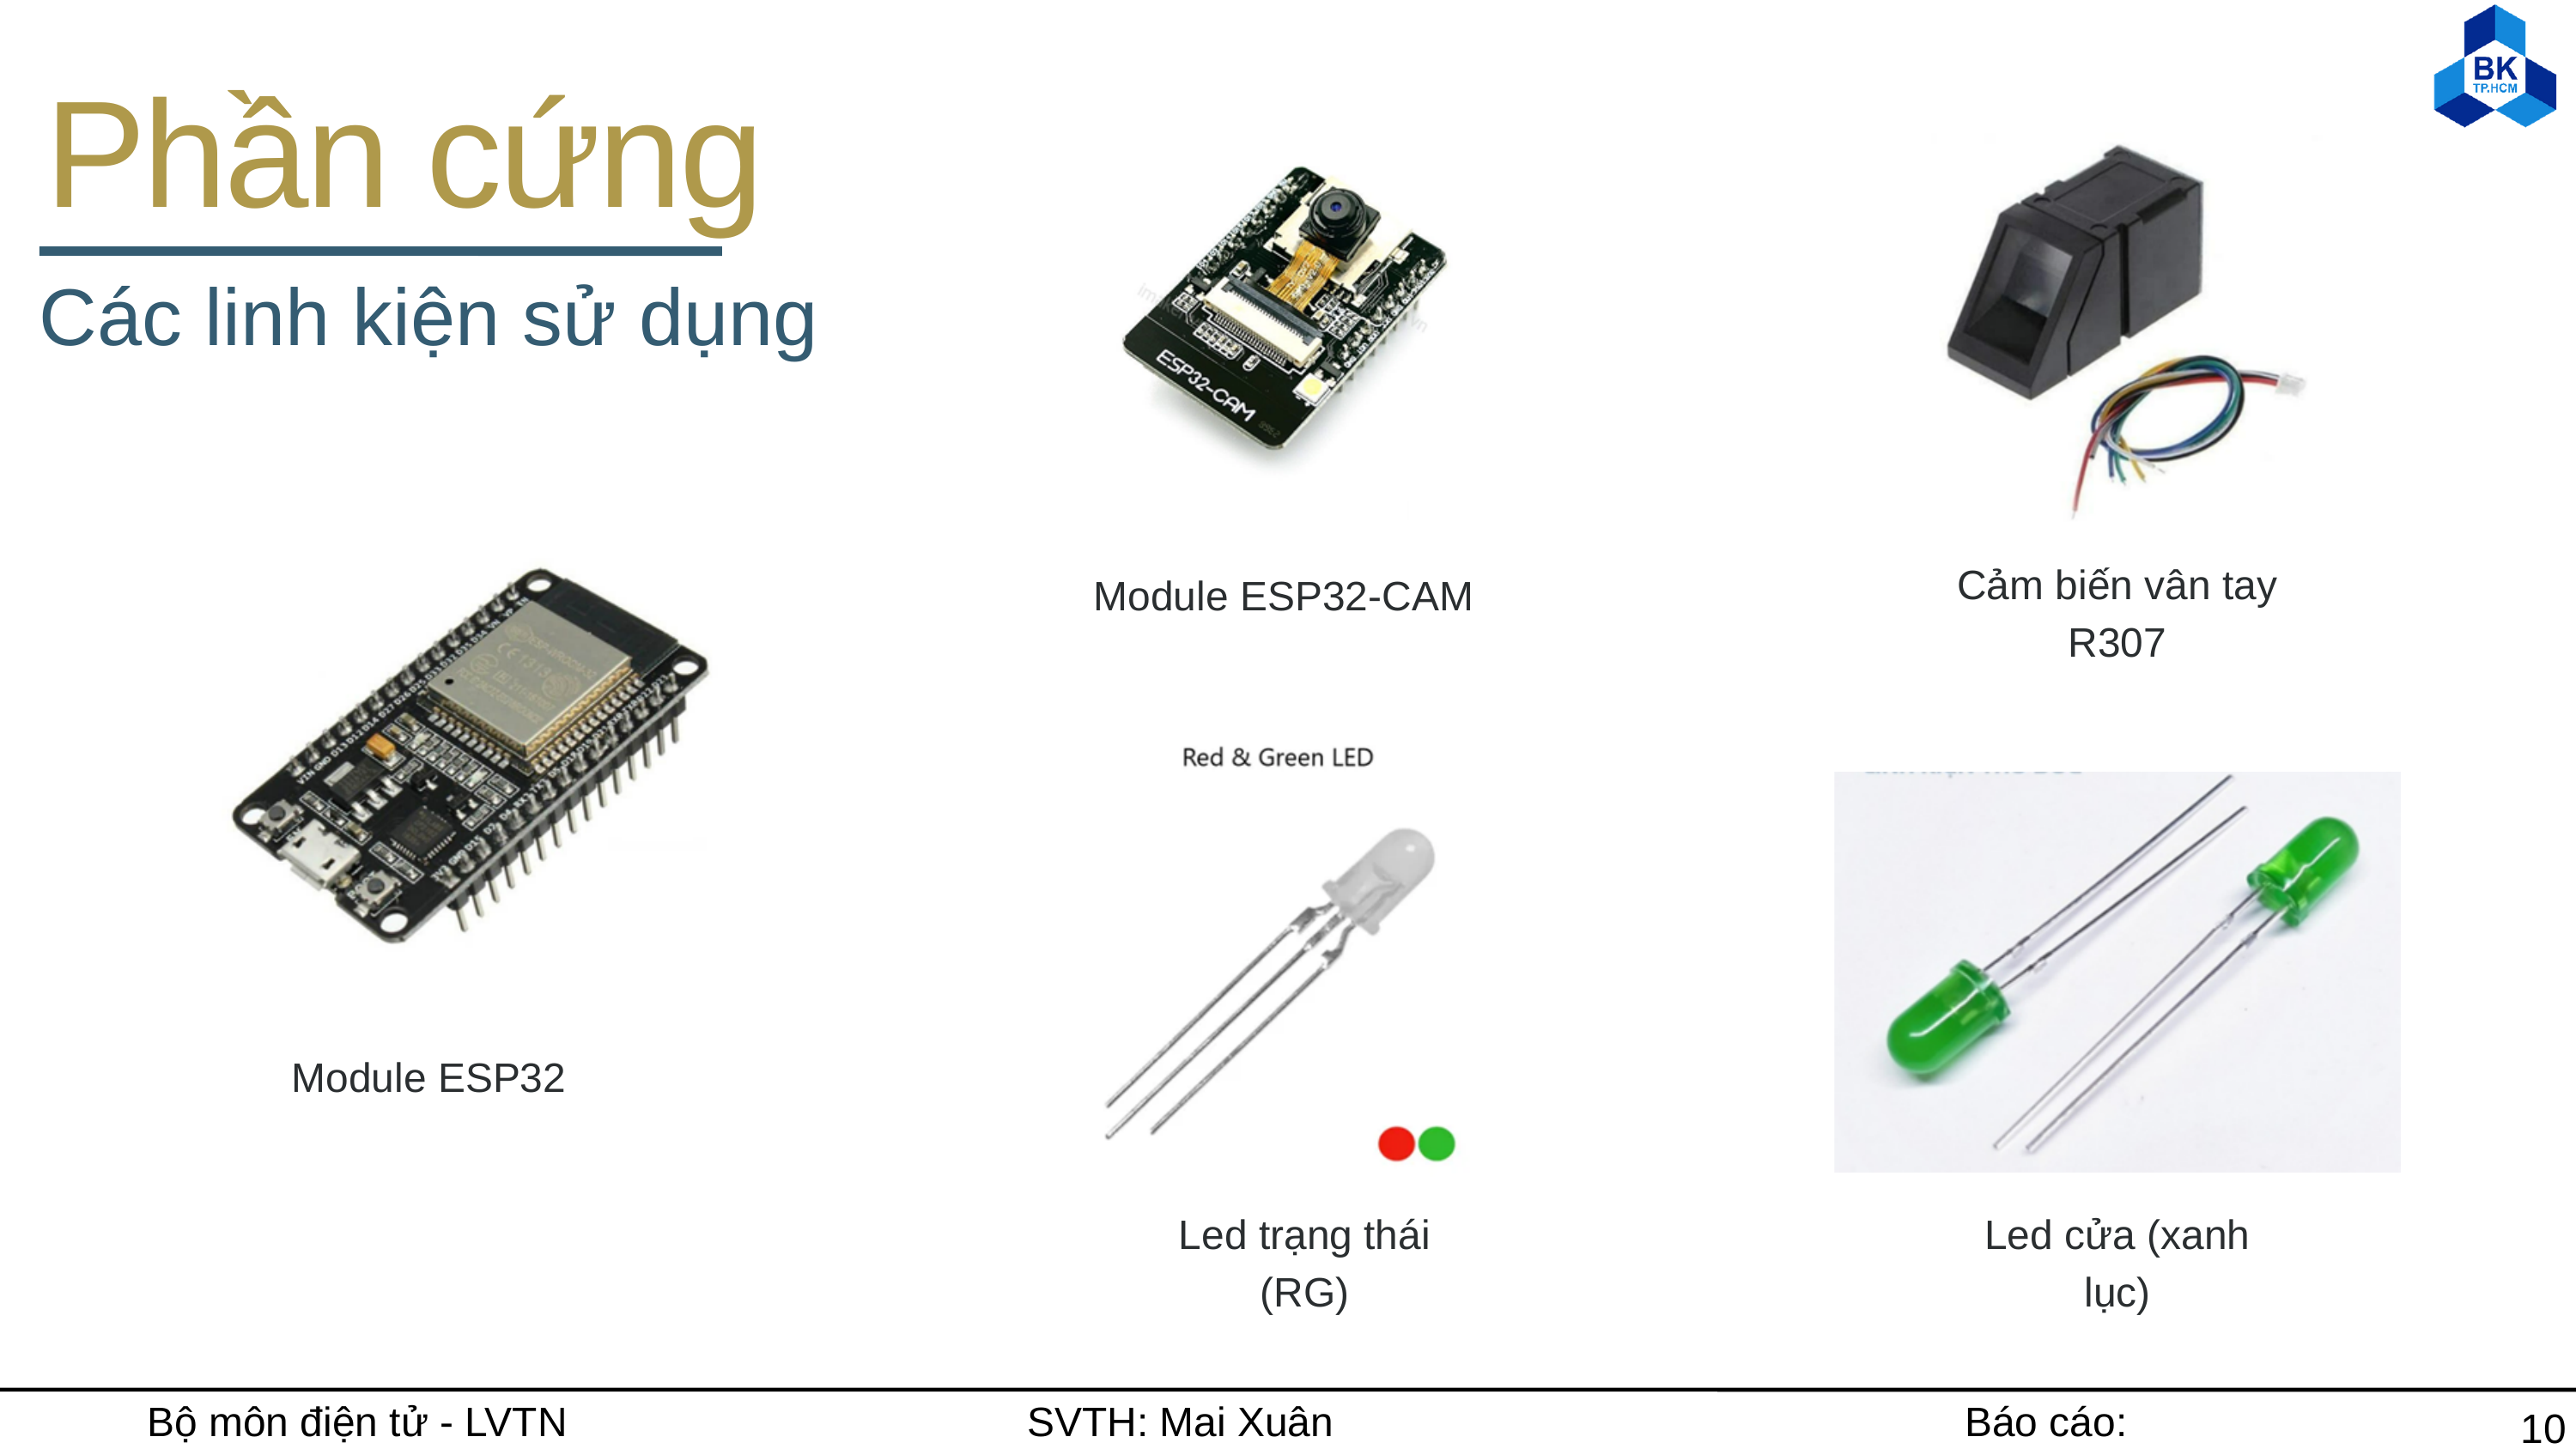

Phần cứng

Các linh kiện sử dụng

Cảm biến vân tay R307
Module ESP32-CAM

Module ESP32
Led trạng thái (RG)
Led cửa (xanh lục)
Bộ môn điện tử - LVTN
SVTH: Mai Xuân Hùng
Báo cáo: 06/06/2024
10